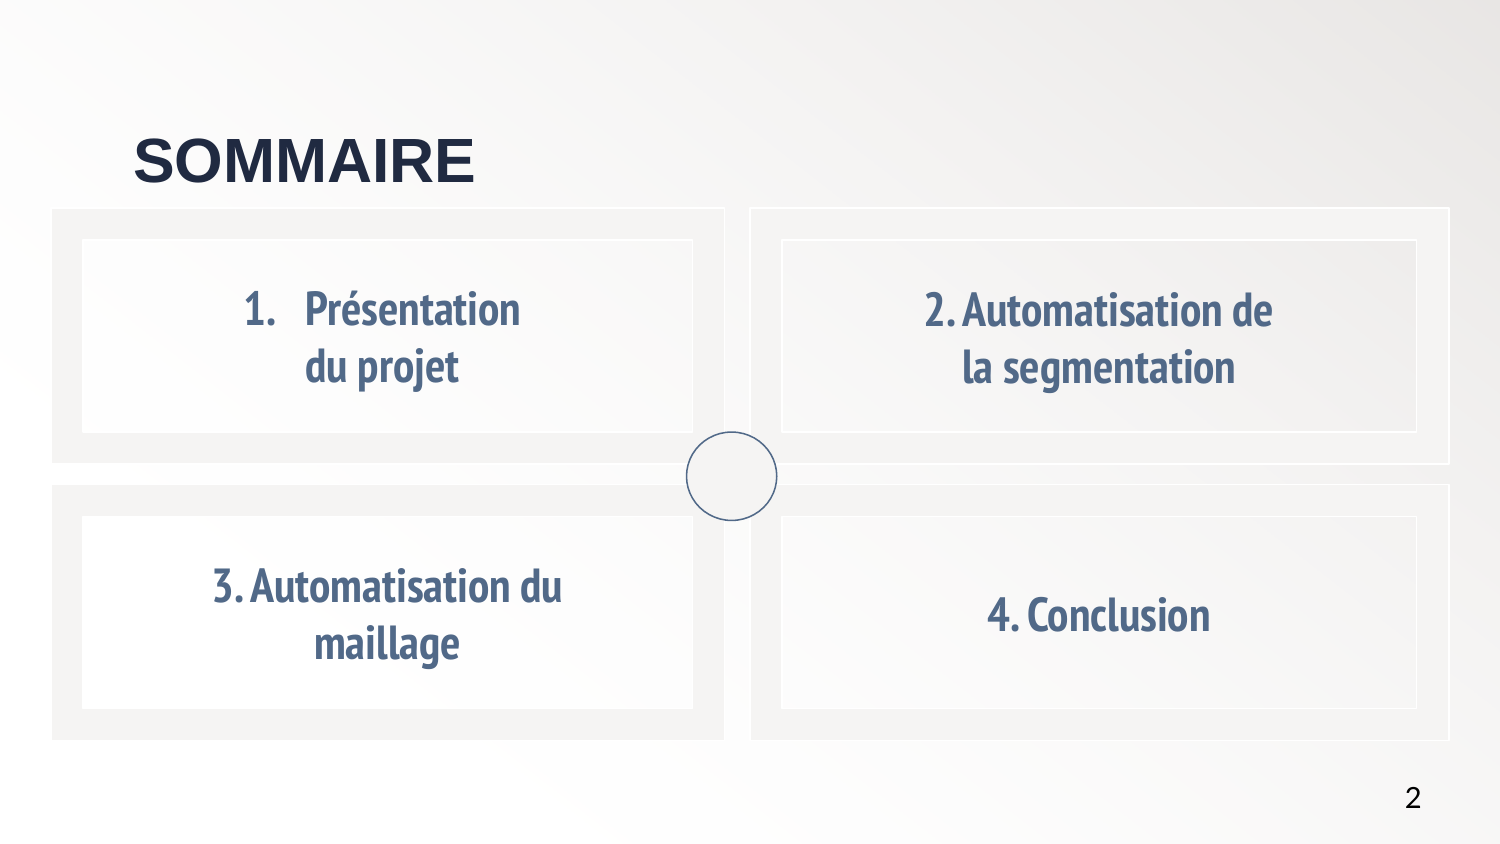

# SOMMAIRE

Présentation du projet
2. Automatisation de la segmentation

3. Automatisation du maillage
4. Conclusion
2